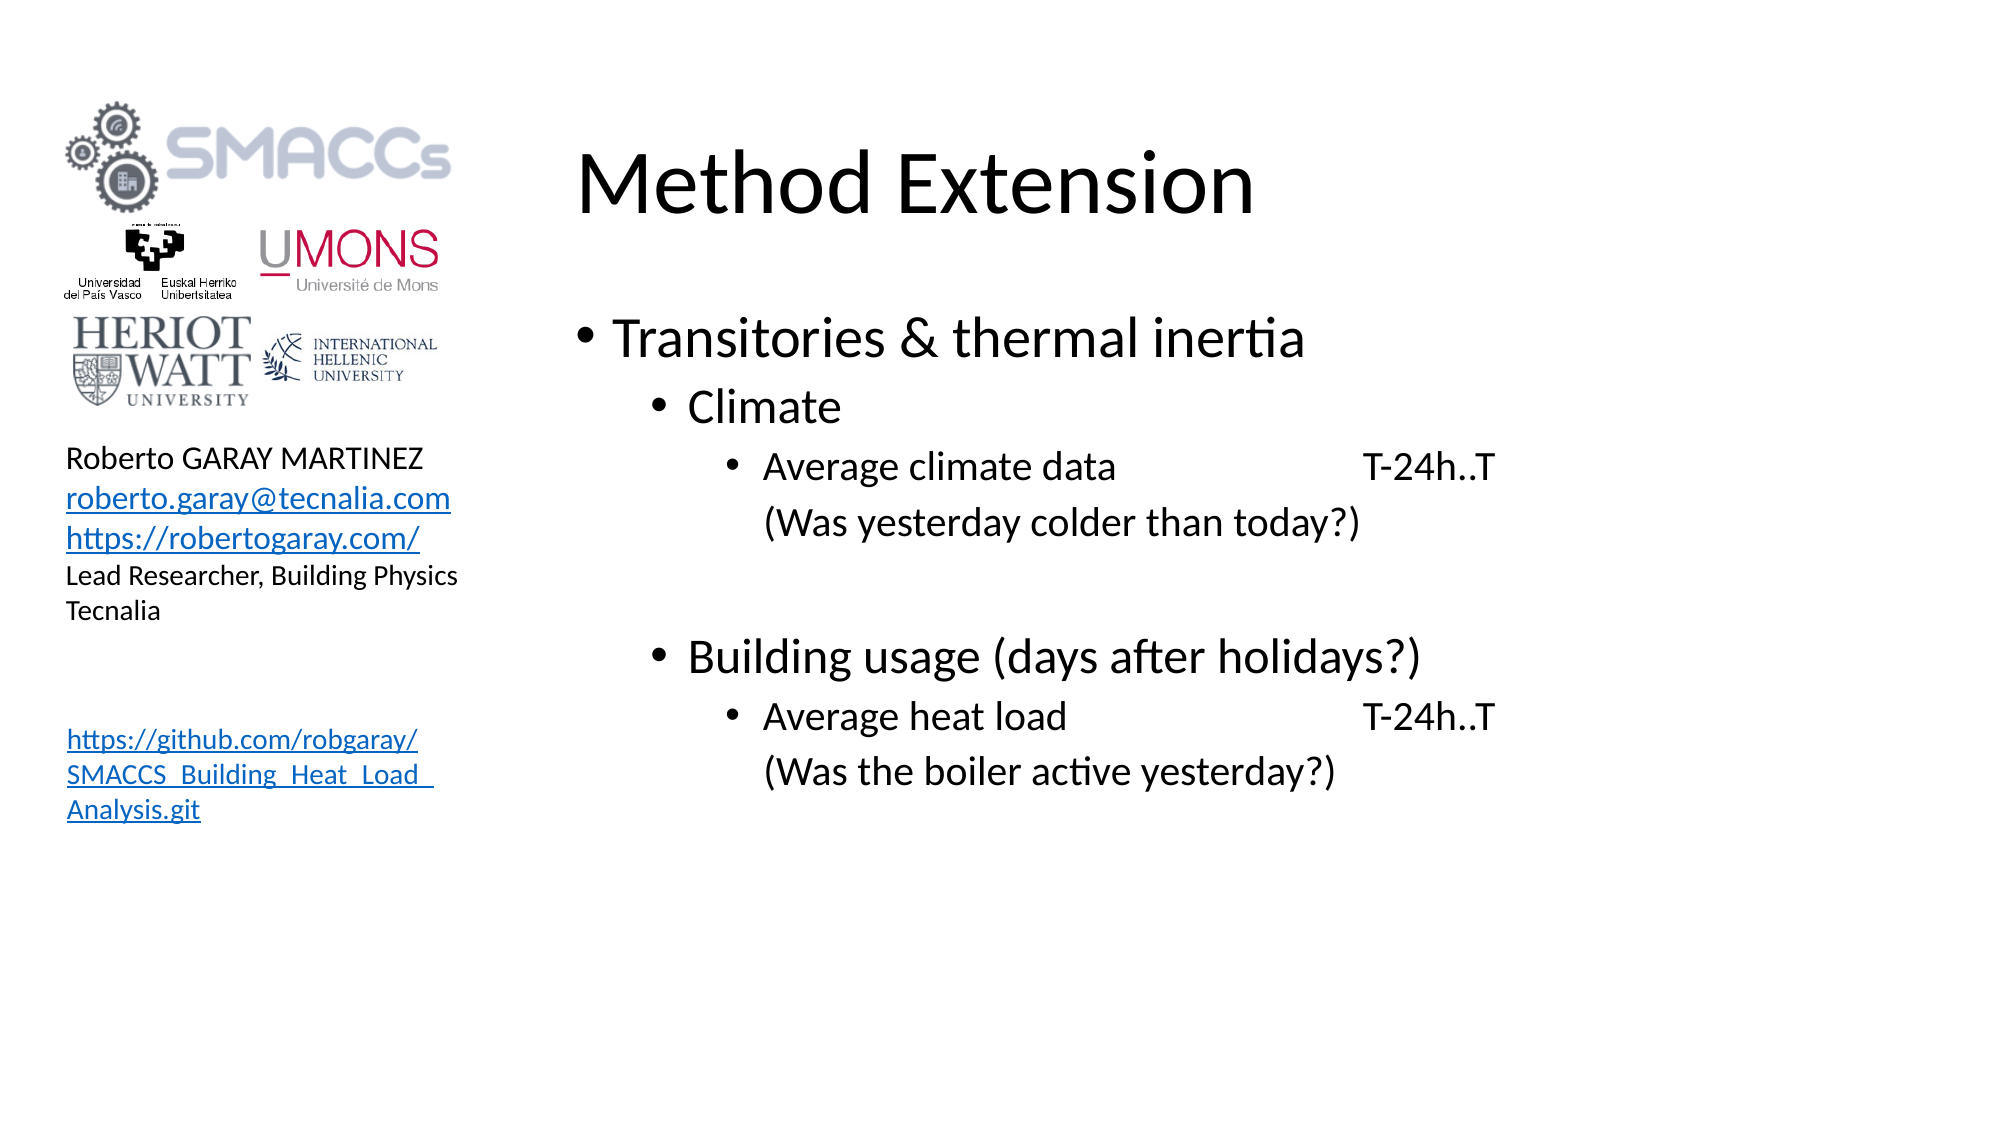

# Method Extension
Transitories & thermal inertia
Climate
Average climate data		T-24h..T
    (Was yesterday colder than today?)

Building usage (days after holidays?)
Average heat load		T-24h..T
    (Was the boiler active yesterday?)